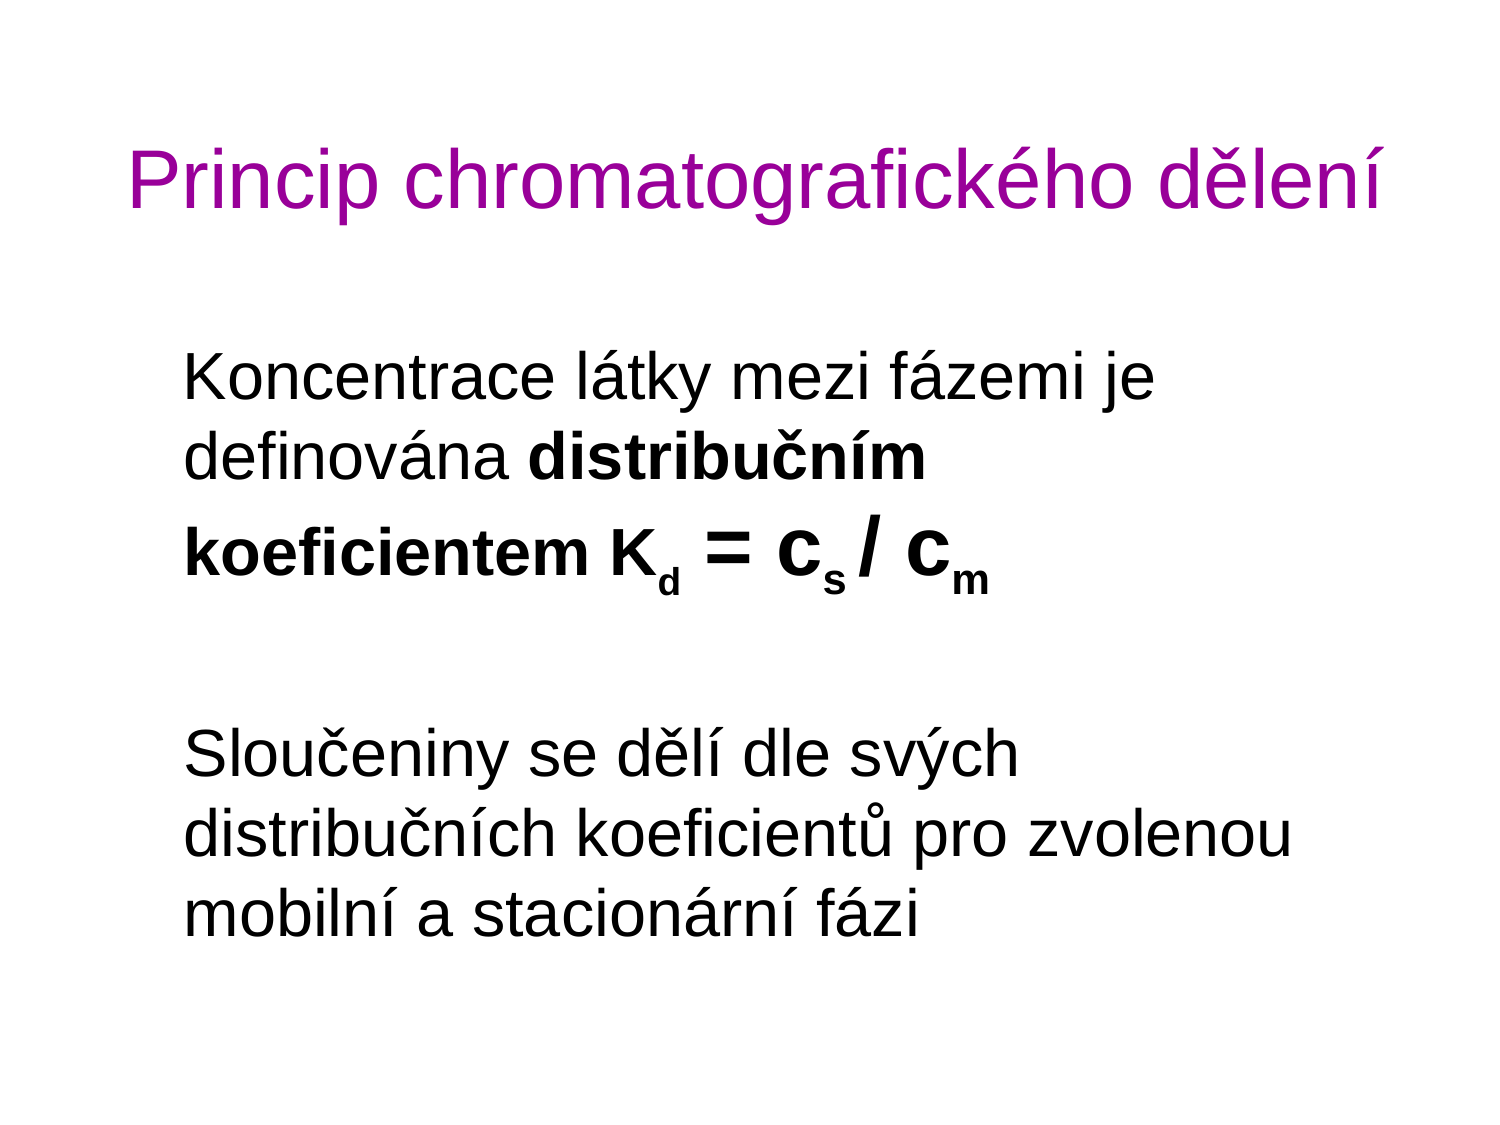

# Princip chromatografického dělení
   Koncentrace látky mezi fázemi je definována distribučním koeficientem Kd = cs / cm

	Sloučeniny se dělí dle svých distribučních koeficientů pro zvolenou mobilní a stacionární fázi